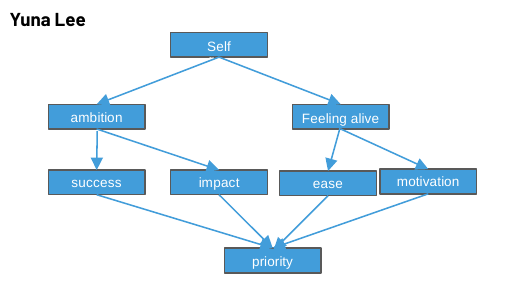

Yuna Lee
Self confidence

ambition
Feeling alive

motivation
success
impact
ease
priority